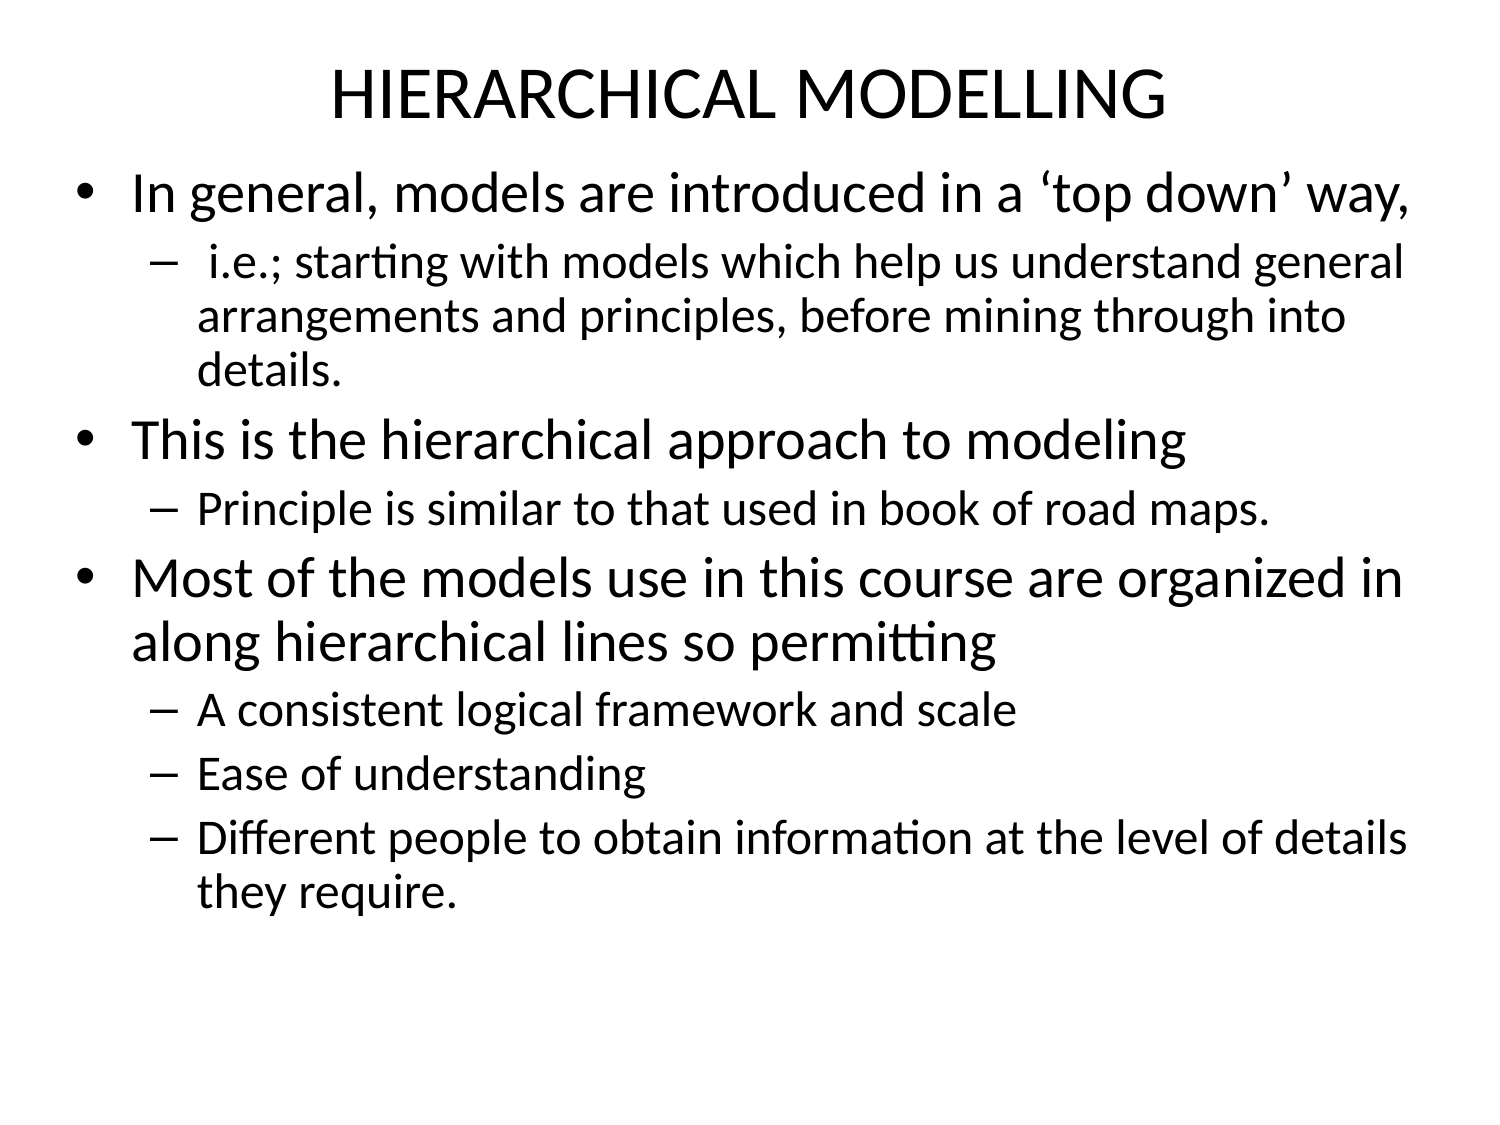

# HIERARCHICAL MODELLING
In general, models are introduced in a ‘top down’ way,
 i.e.; starting with models which help us understand general arrangements and principles, before mining through into details.
This is the hierarchical approach to modeling
Principle is similar to that used in book of road maps.
Most of the models use in this course are organized in along hierarchical lines so permitting
A consistent logical framework and scale
Ease of understanding
Different people to obtain information at the level of details they require.